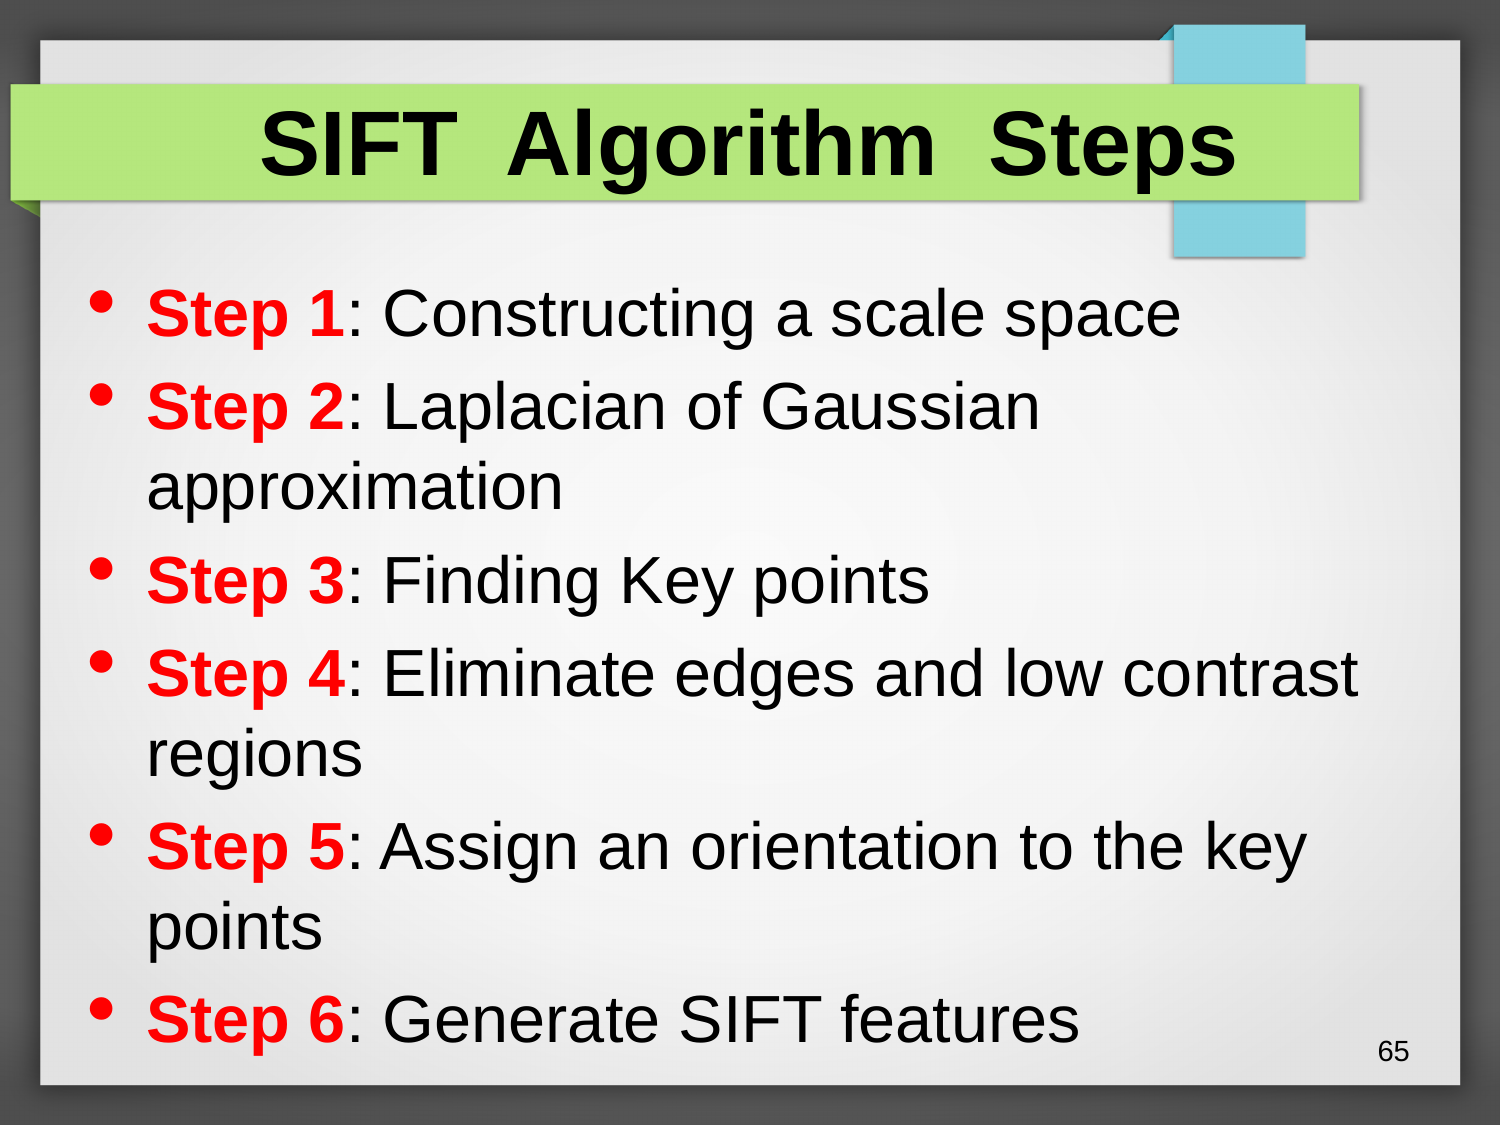

SIFT  Algorithm  Steps
Step 1: Constructing a scale space
Step 2: Laplacian of Gaussian approximation
Step 3: Finding Key points
Step 4: Eliminate edges and low contrast regions
Step 5: Assign an orientation to the key points
Step 6: Generate SIFT features

65